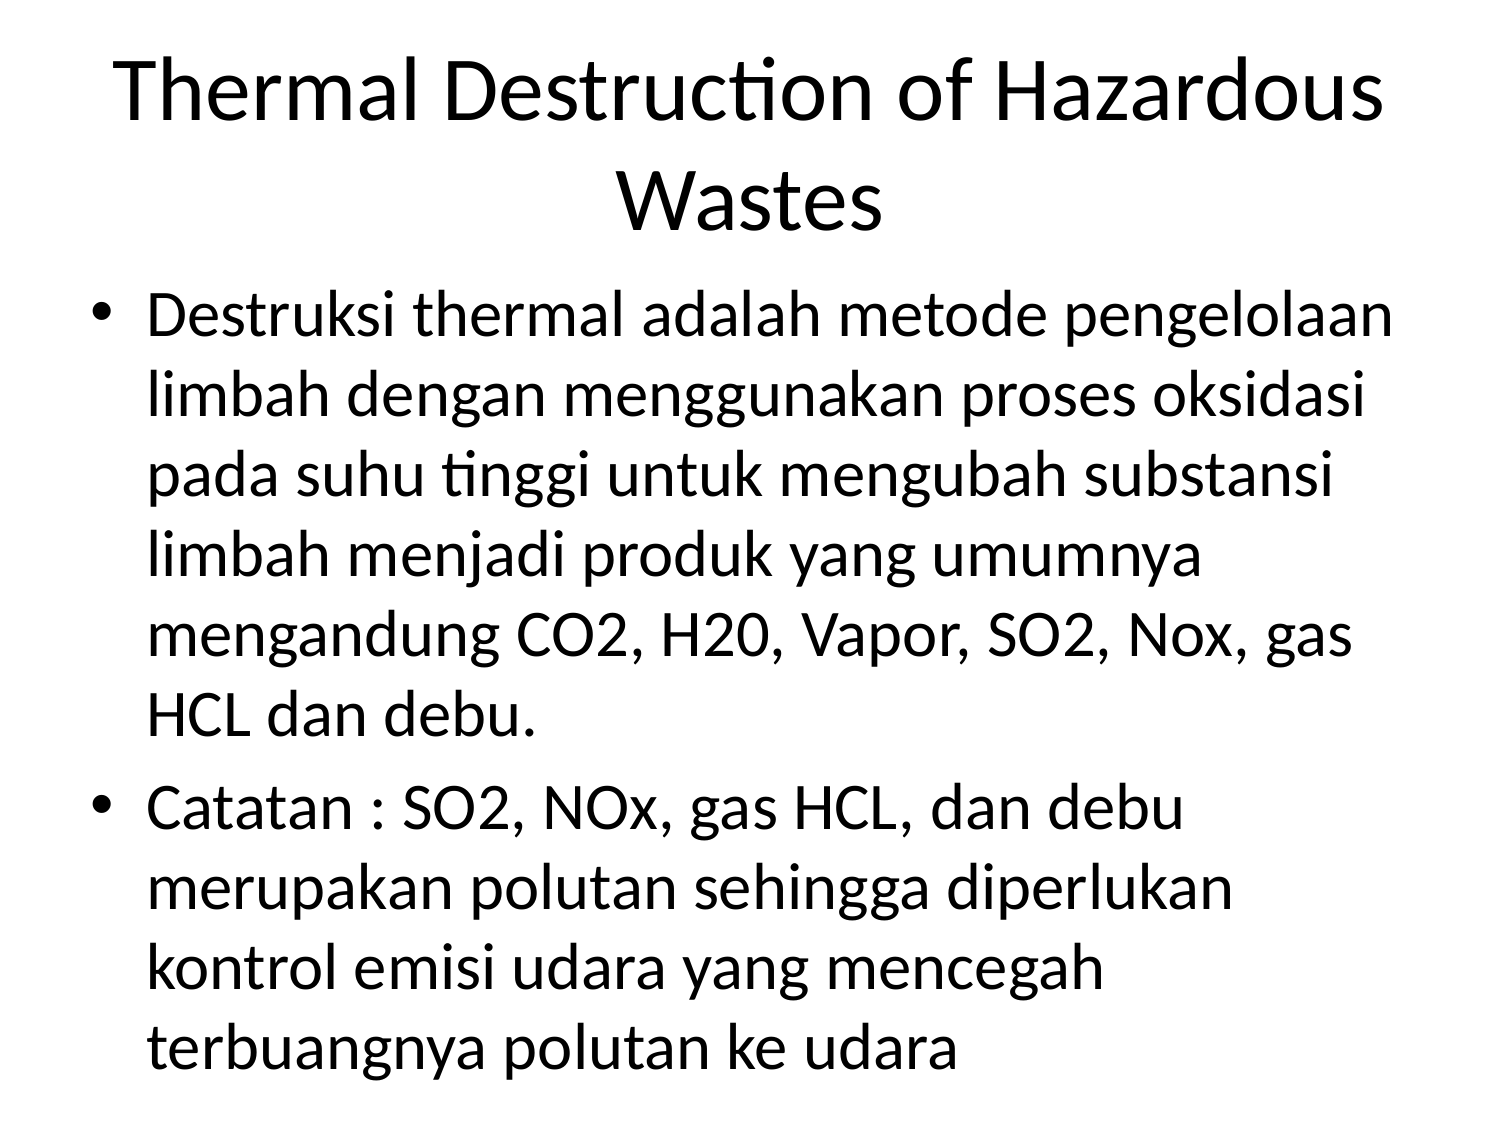

# Thermal Destruction of Hazardous Wastes
Destruksi thermal adalah metode pengelolaan limbah dengan menggunakan proses oksidasi pada suhu tinggi untuk mengubah substansi limbah menjadi produk yang umumnya mengandung CO2, H20, Vapor, SO2, Nox, gas HCL dan debu.
Catatan : SO2, NOx, gas HCL, dan debu merupakan polutan sehingga diperlukan kontrol emisi udara yang mencegah terbuangnya polutan ke udara